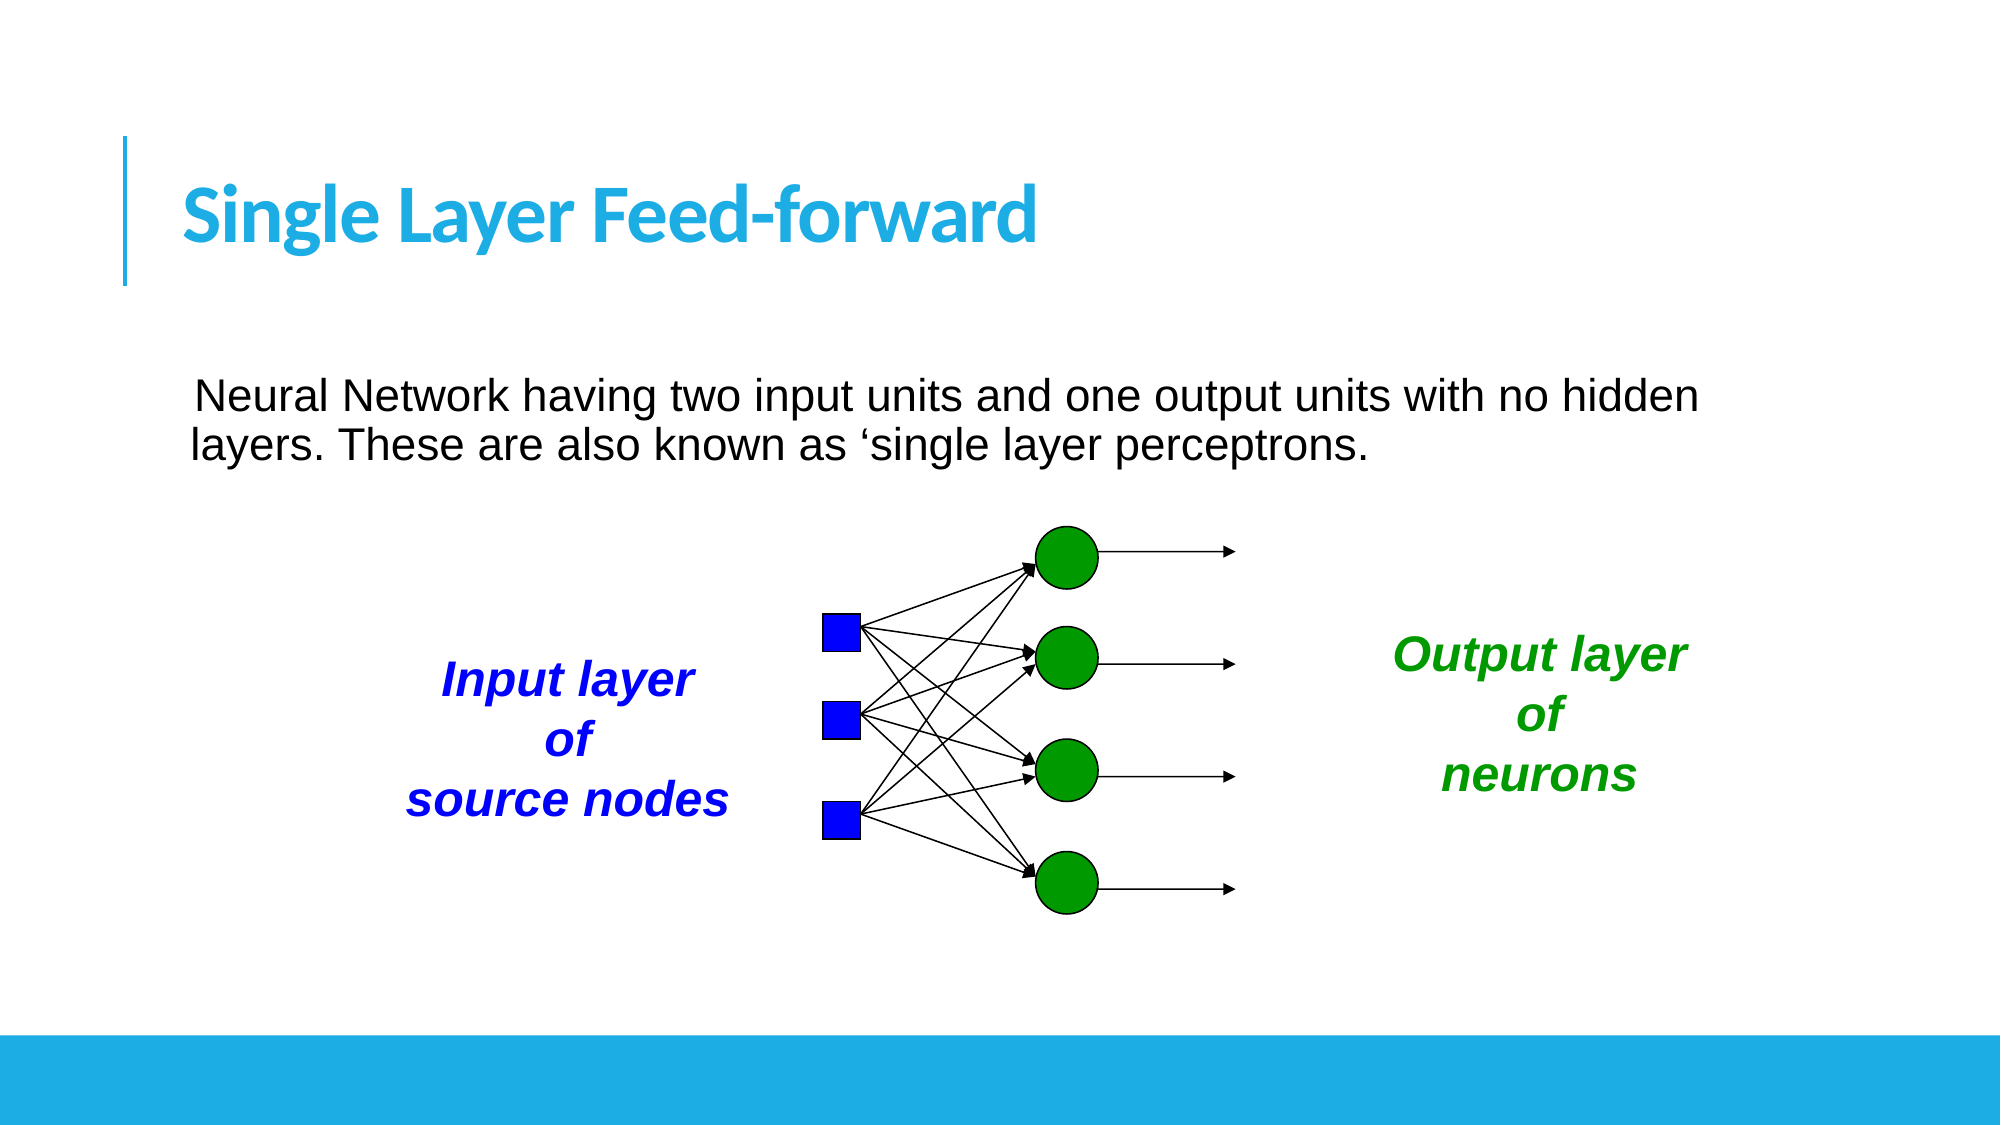

# Single Layer Feed-forward
 Neural Network having two input units and one output units with no hidden layers. These are also known as ‘single layer perceptrons.

Output layer
of
neurons
Input layer
of
source nodes